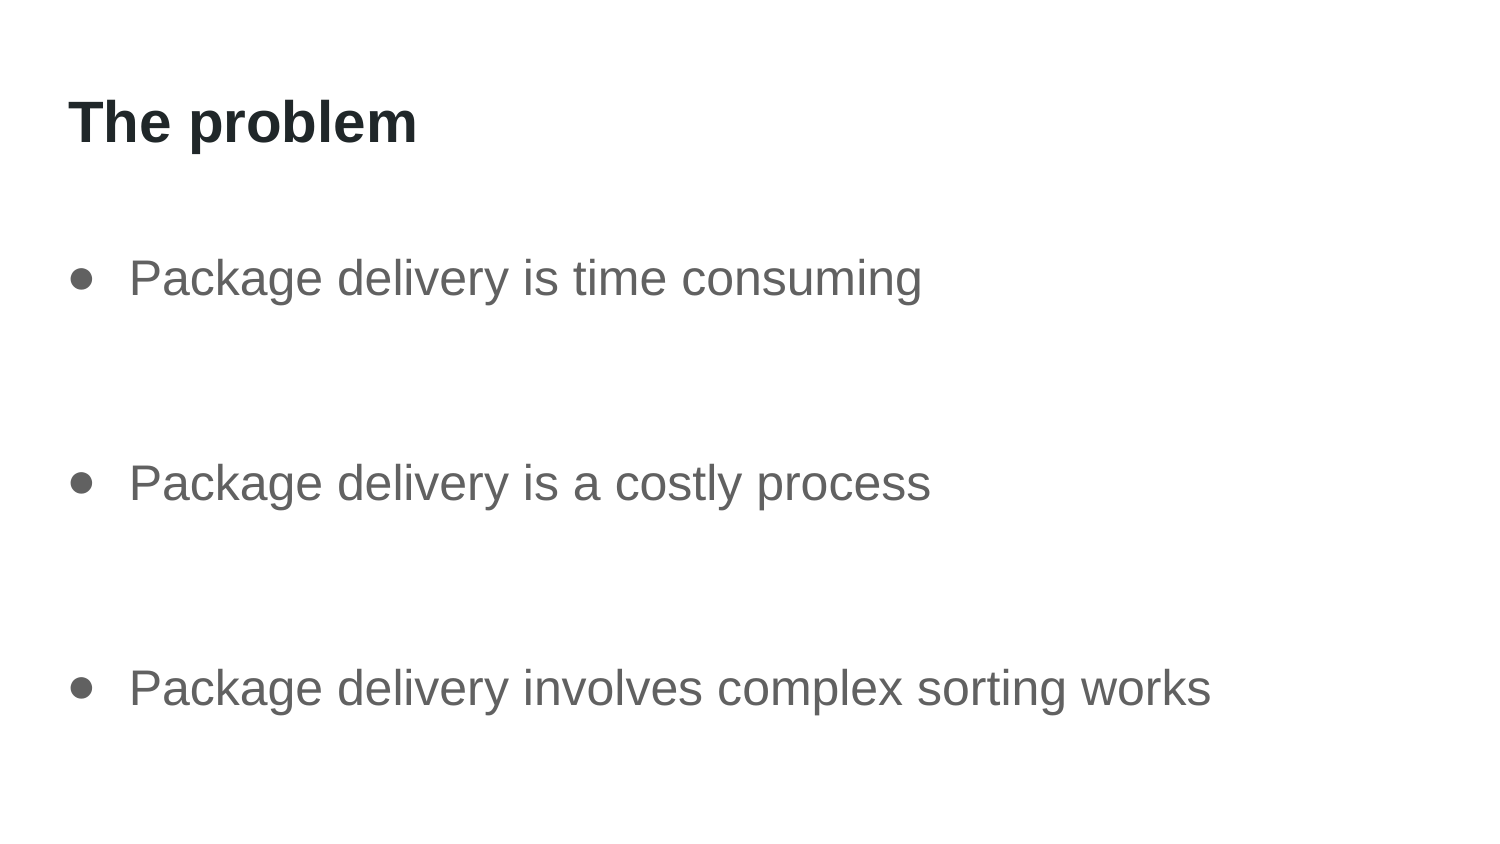

# The problem
Package delivery is time consuming

Package delivery is a costly process

Package delivery involves complex sorting works